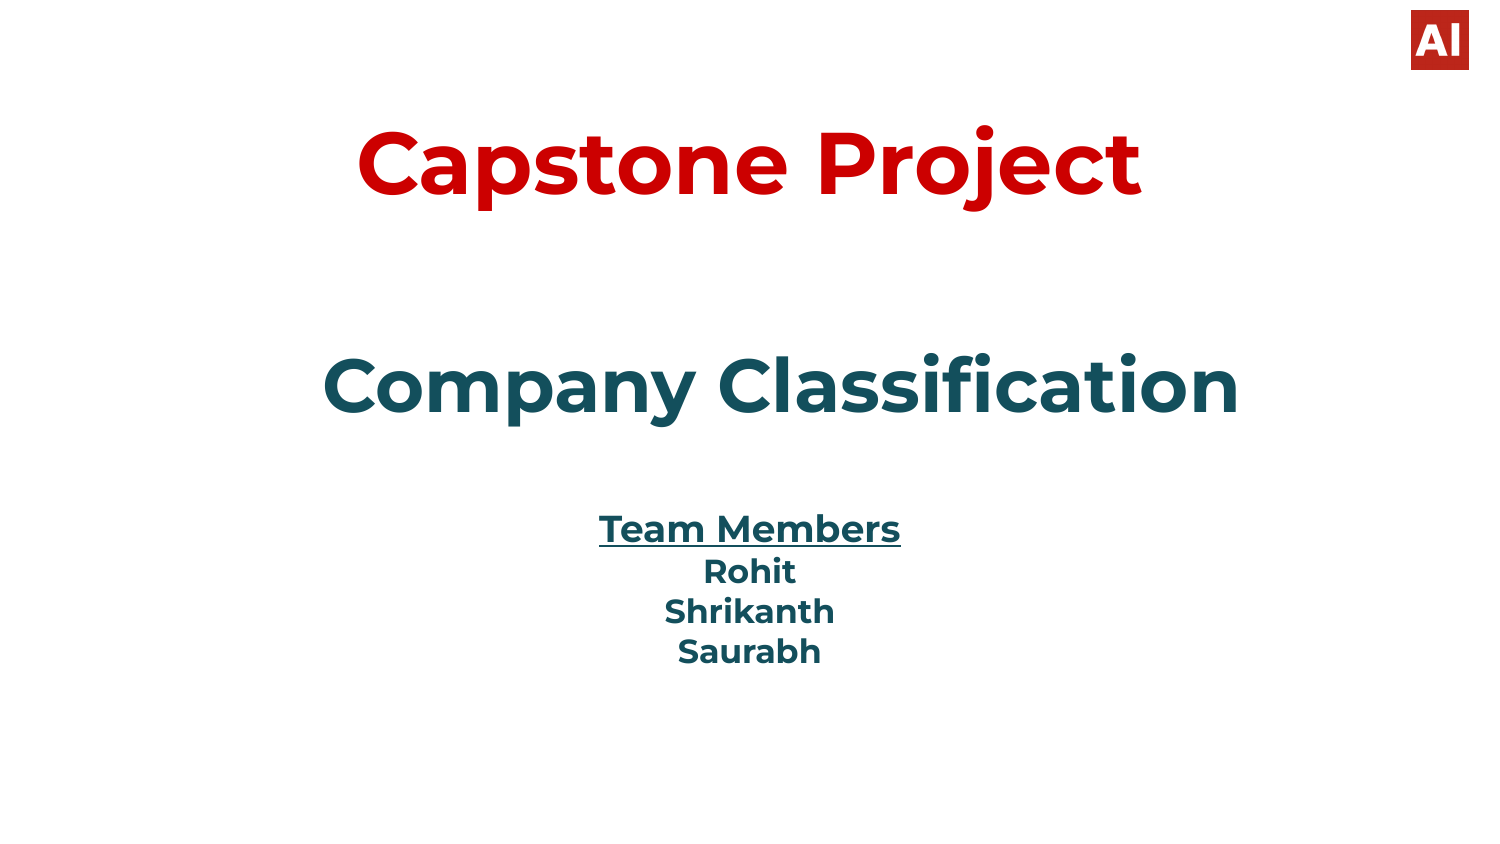

Capstone Project
 Company Classification
# Team Members
Rohit
Shrikanth
Saurabh